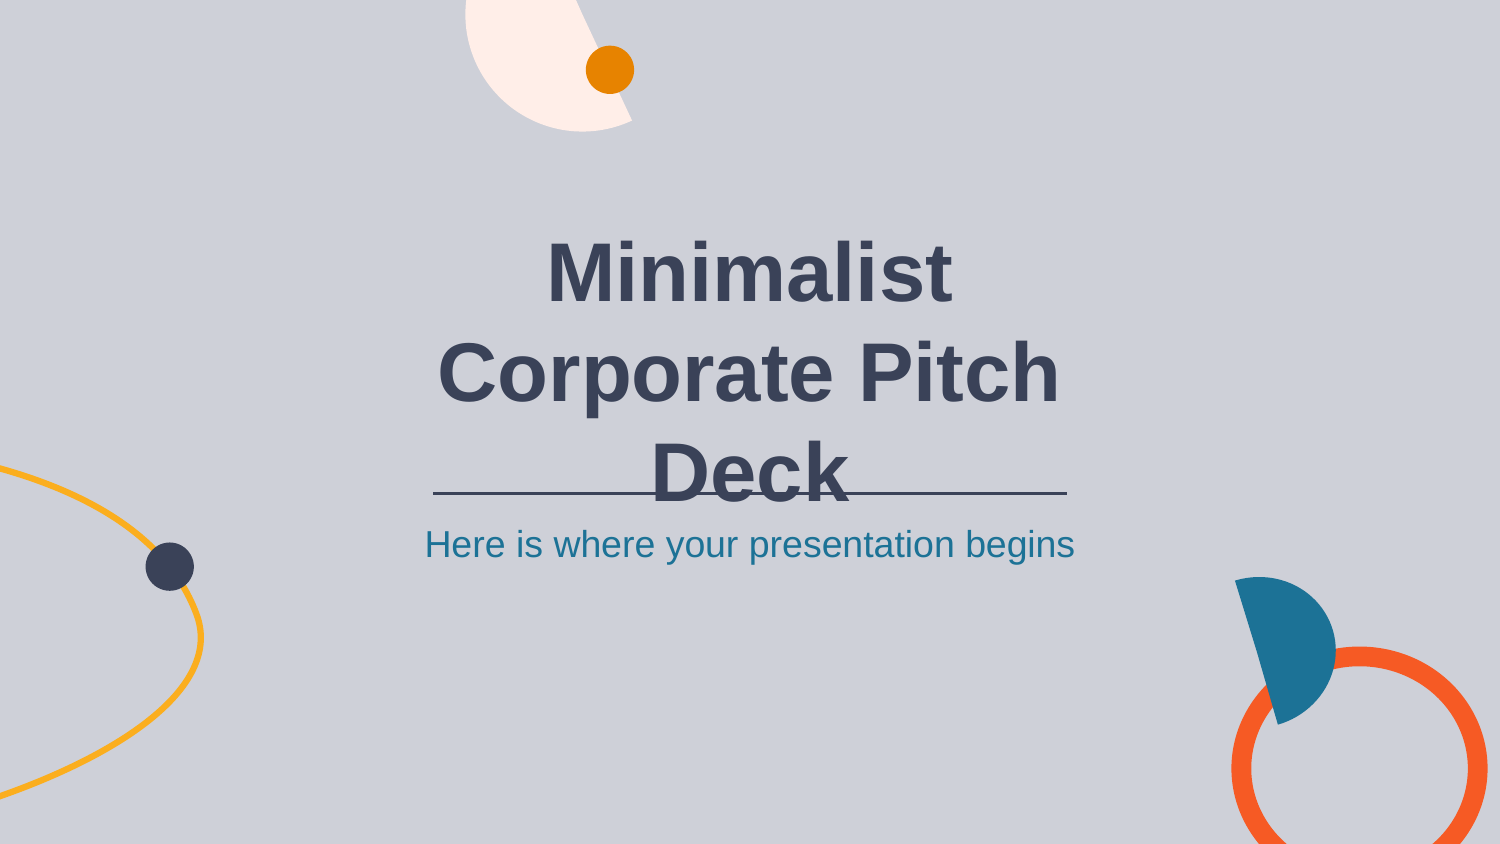

# Minimalist Corporate Pitch Deck

Here is where your presentation begins